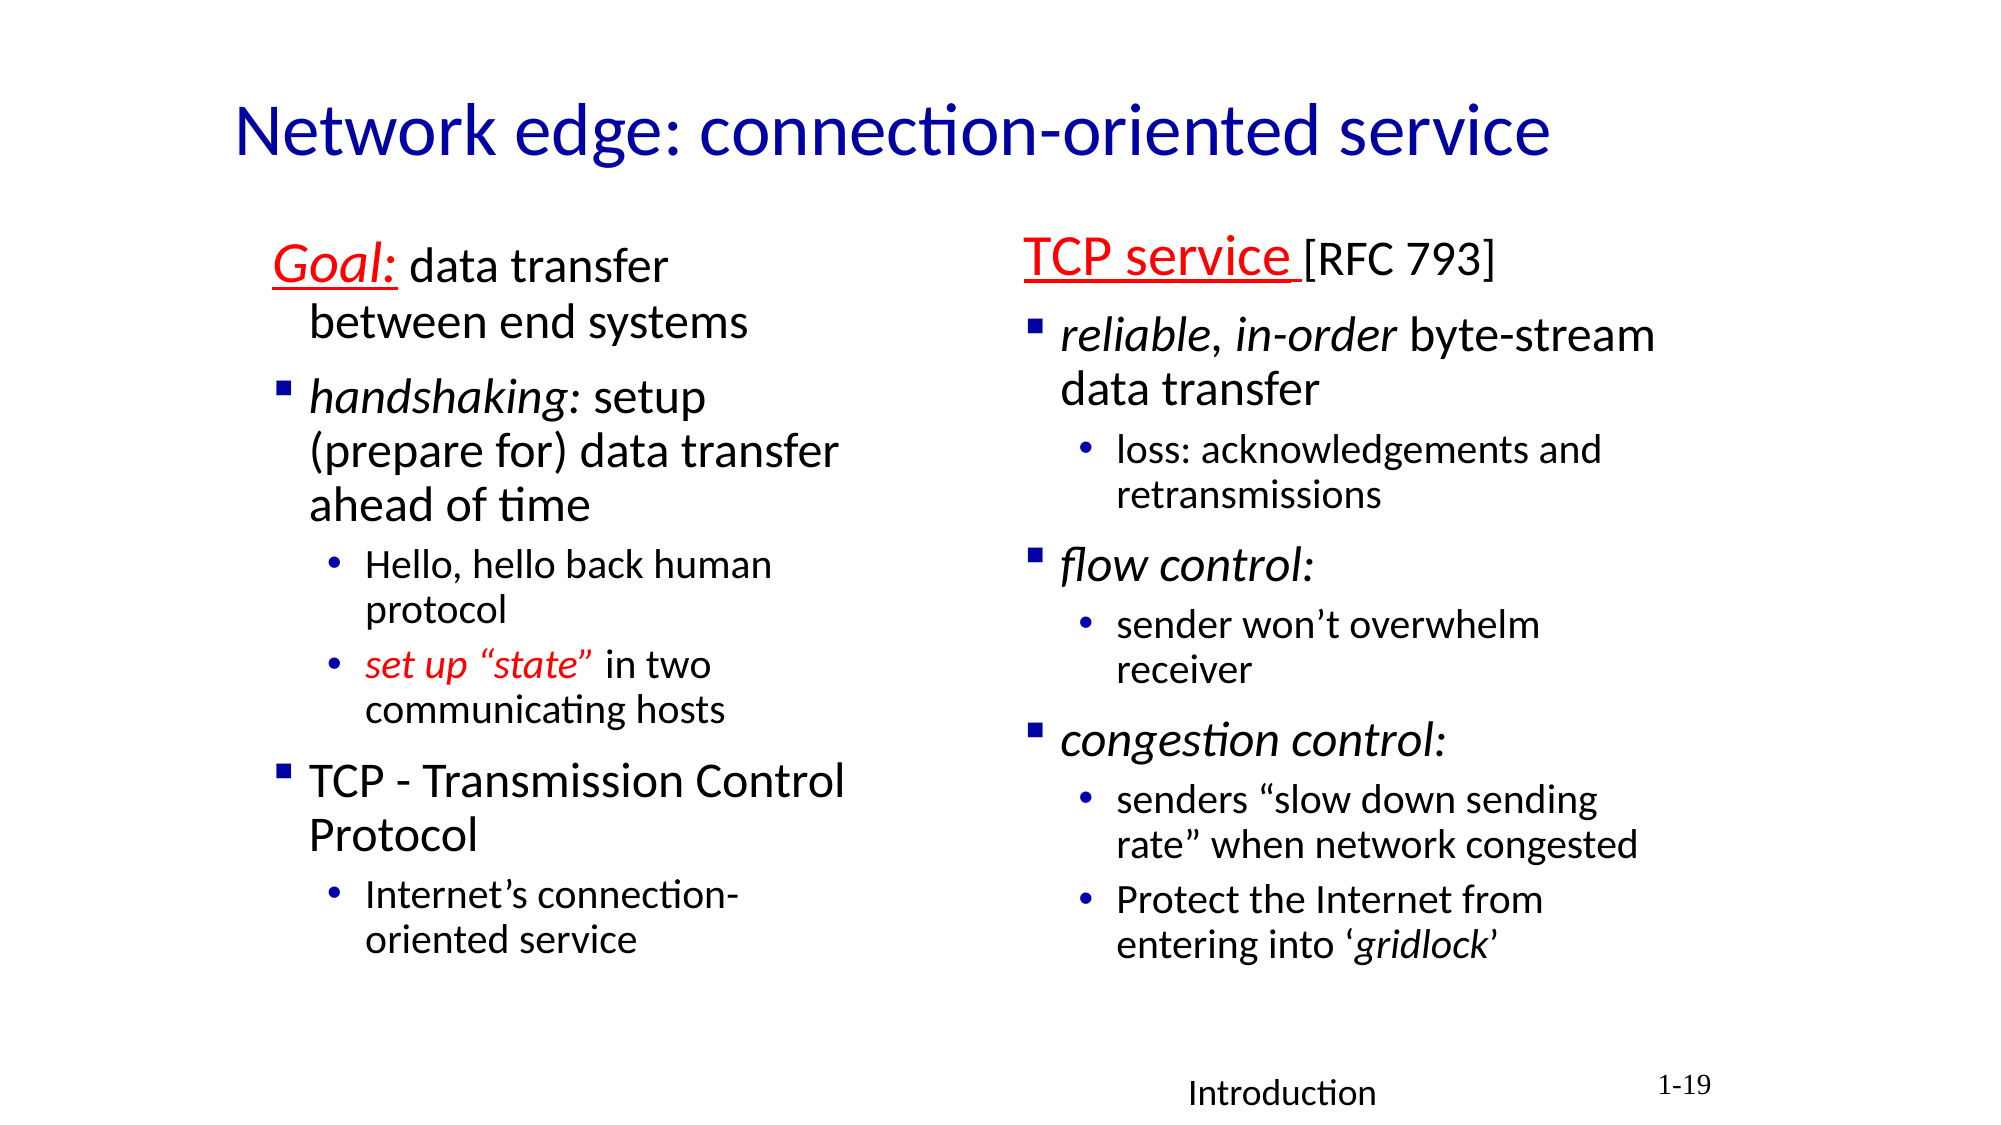

# Network edge: connection-oriented service
TCP service [RFC 793]
reliable, in-order byte-stream data transfer
loss: acknowledgements and retransmissions
flow control:
sender won’t overwhelm receiver
congestion control:
senders “slow down sending rate” when network congested
Protect the Internet from entering into ‘gridlock’
Goal: data transfer between end systems
handshaking: setup (prepare for) data transfer ahead of time
Hello, hello back human protocol
set up “state” in two communicating hosts
TCP - Transmission Control Protocol
Internet’s connection-oriented service

1-19
 Introduction